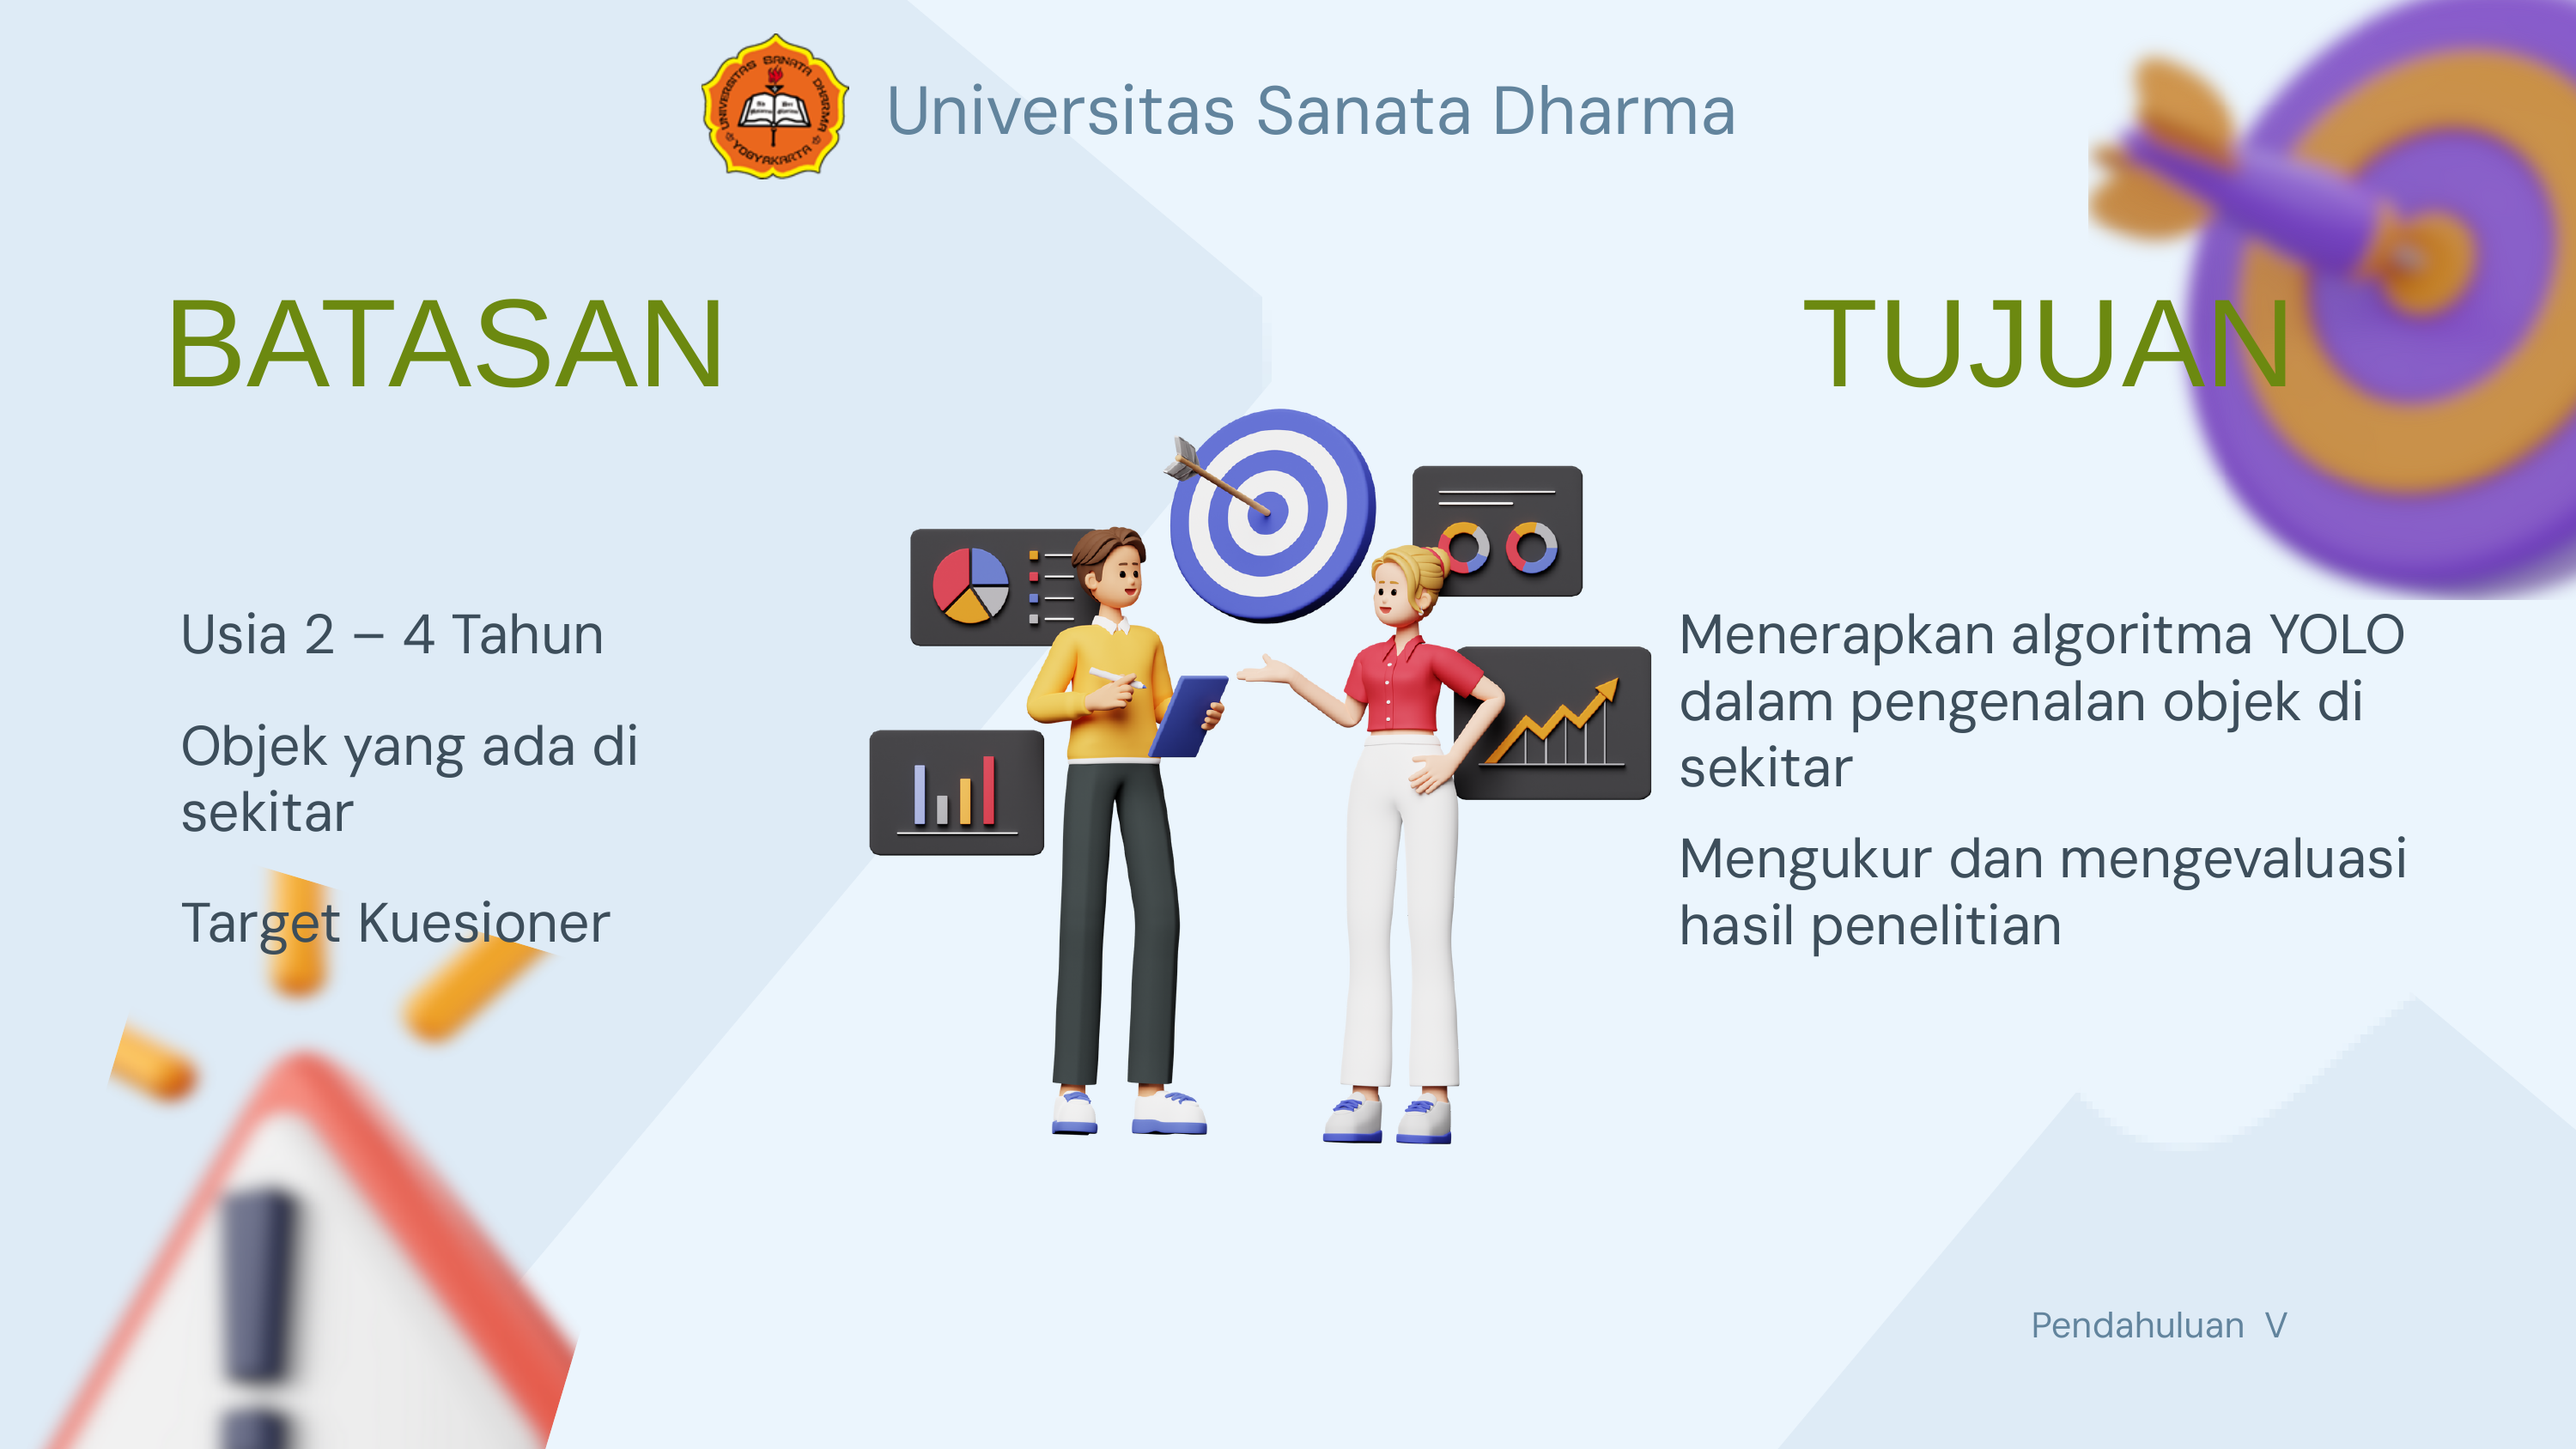

Universitas Sanata Dharma
BATASAN
TUJUAN

Usia 2 – 4 Tahun
Menerapkan algoritma YOLO dalam pengenalan objek di sekitar
Objek yang ada di sekitar
Mengukur dan mengevaluasi hasil penelitian
Target Kuesioner

Pendahuluan  V